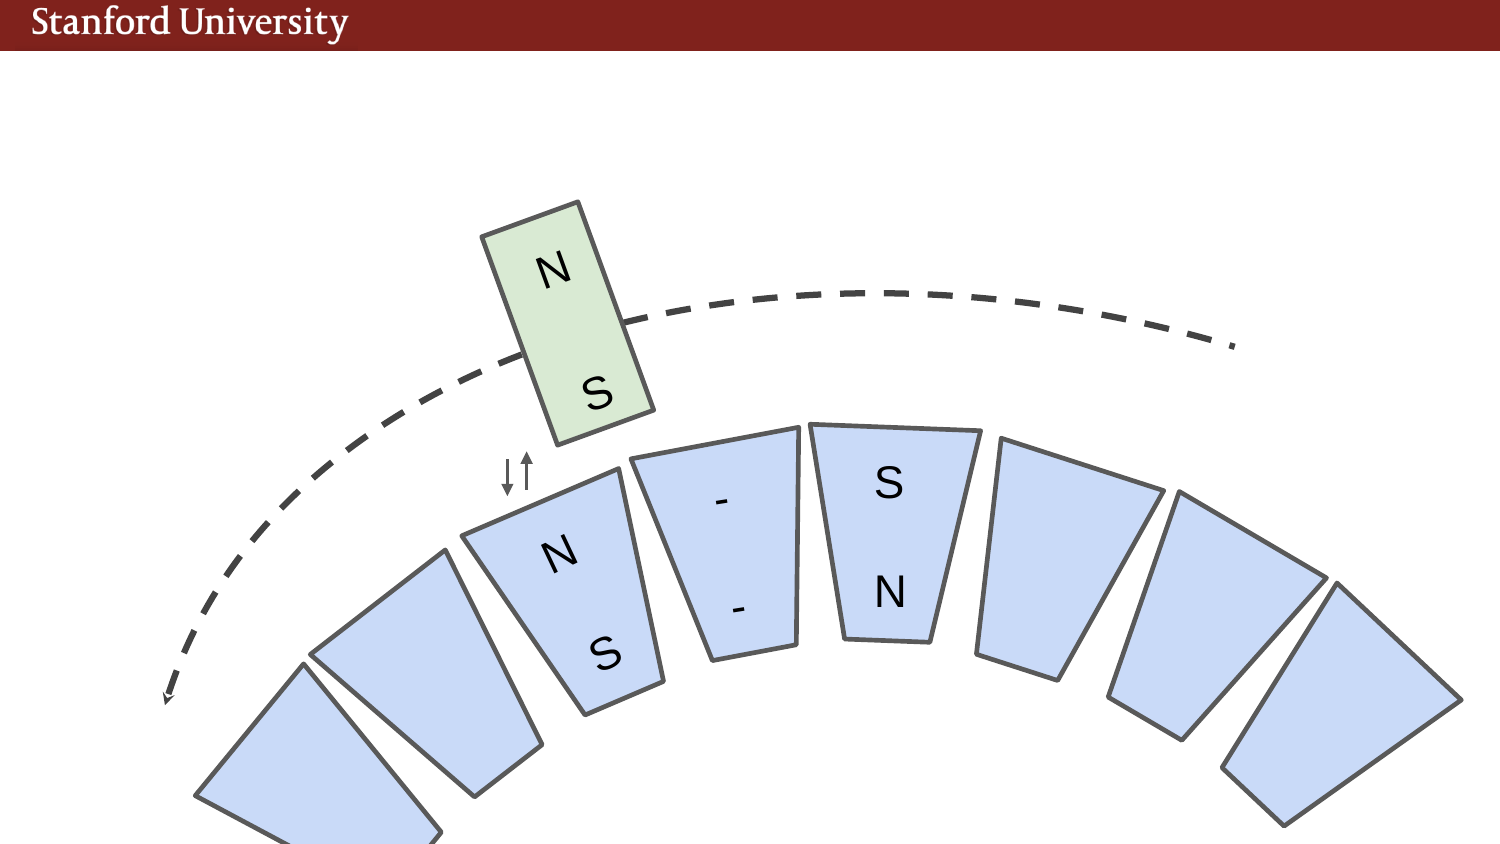

N
S

S
-

N

N
-

S